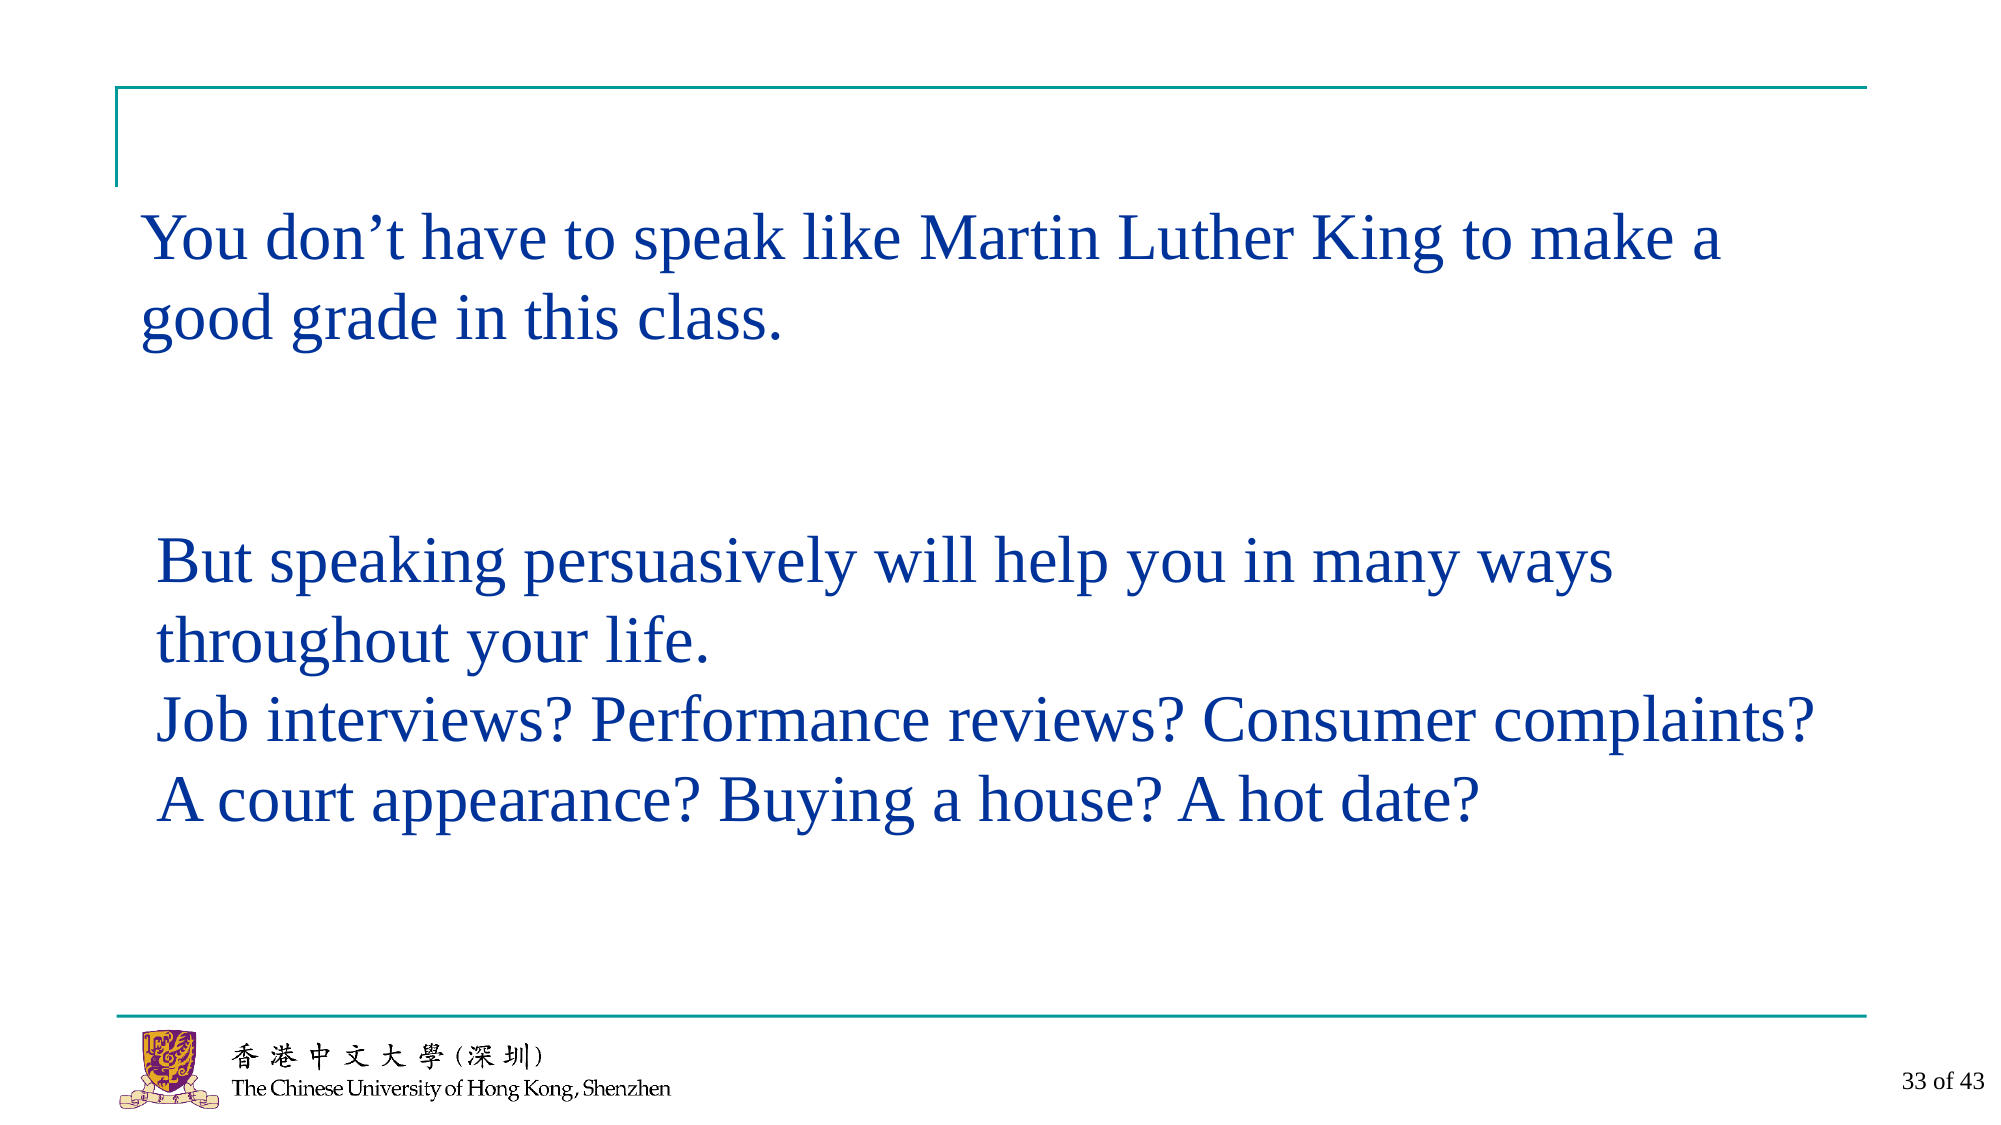

You don’t have to speak like Martin Luther King to make a good grade in this class.
But speaking persuasively will help you in many ways throughout your life.
Job interviews? Performance reviews? Consumer complaints? A court appearance? Buying a house? A hot date?

33 of 43